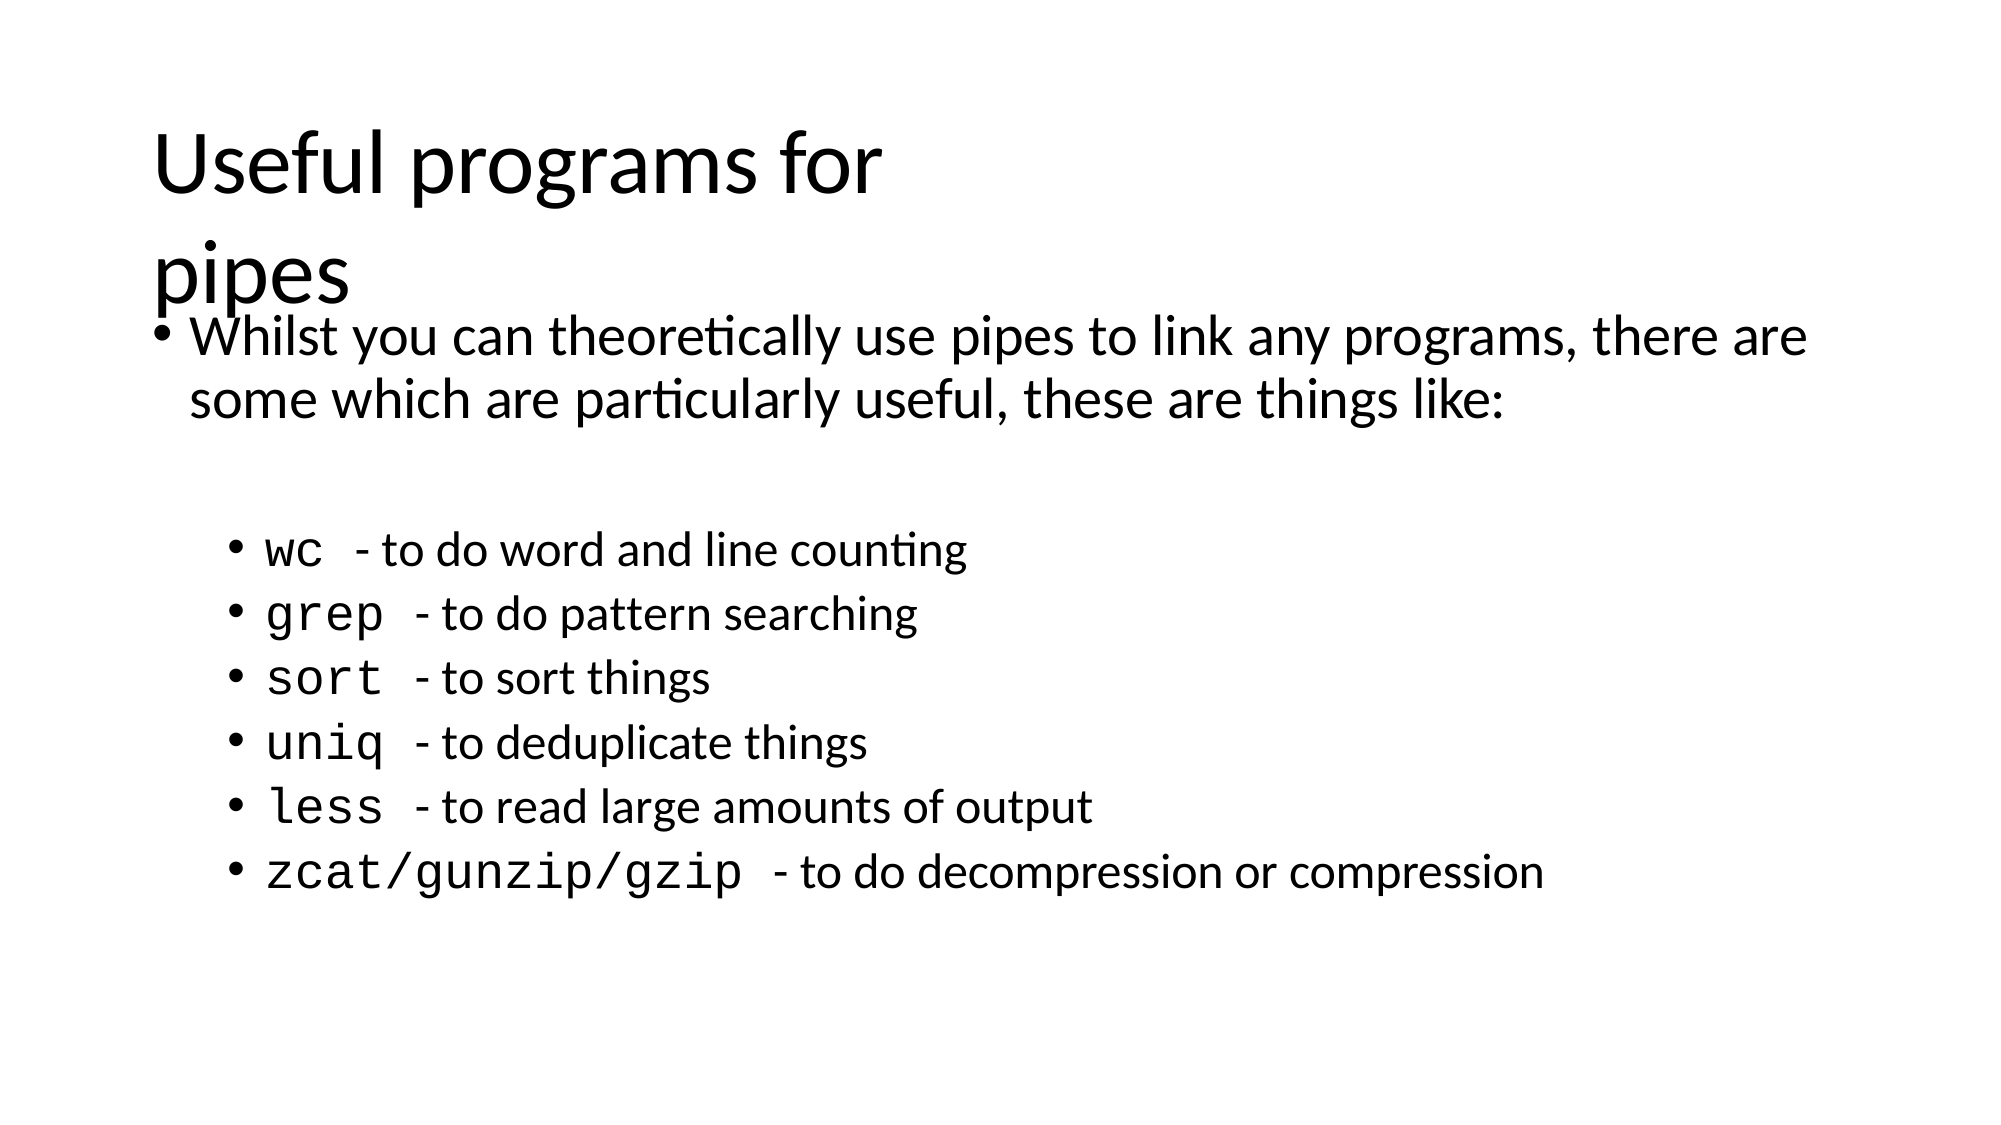

# Useful programs for pipes
Whilst you can theoretically use pipes to link any programs, there are  some which are particularly useful, these are things like:

wc - to do word and line counting
grep - to do pattern searching
sort - to sort things
uniq - to deduplicate things
less - to read large amounts of output
zcat/gunzip/gzip - to do decompression or compression